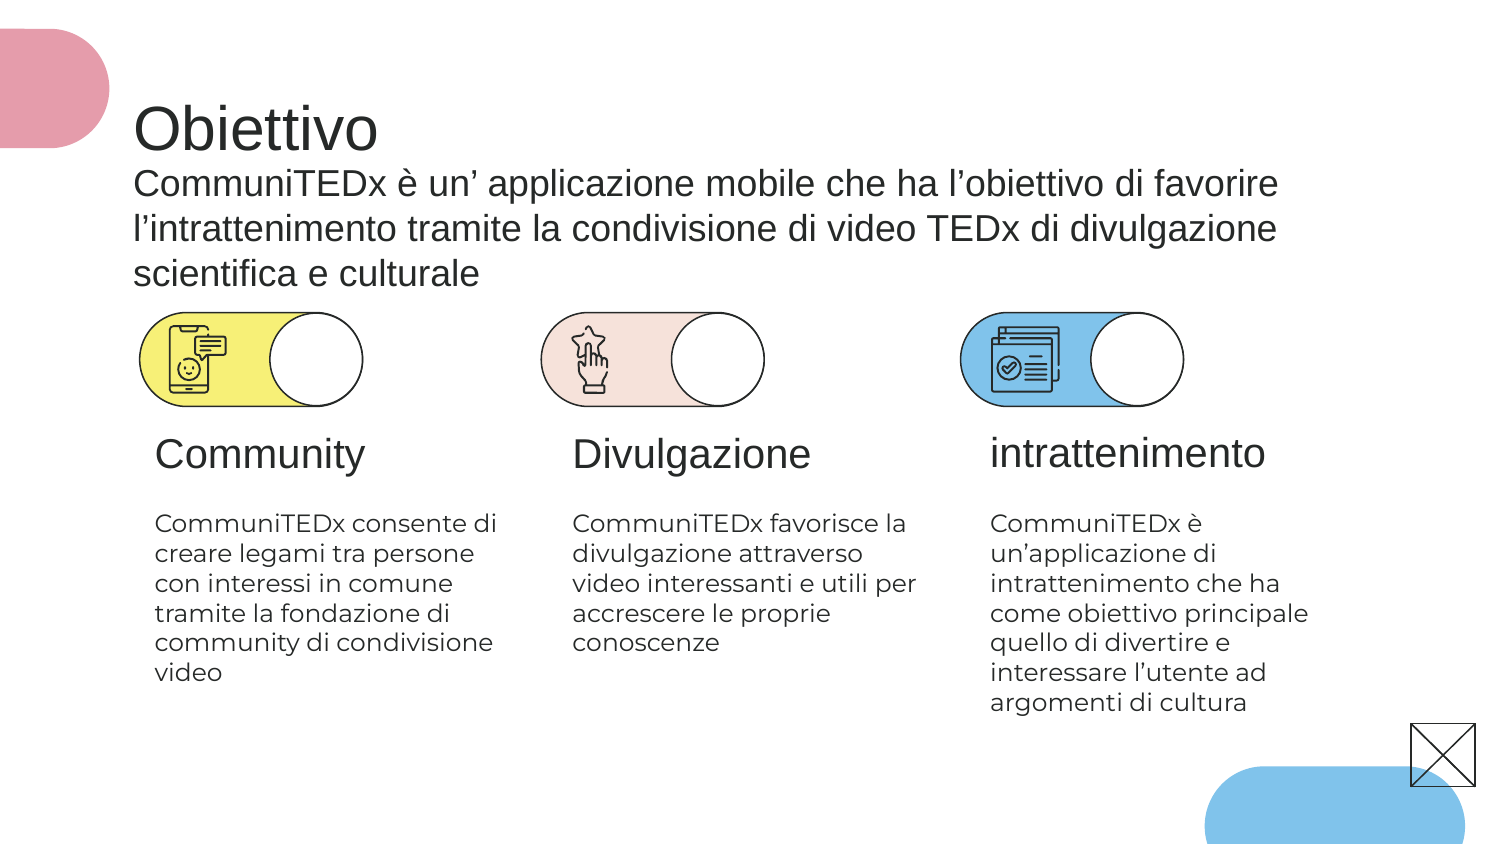

# Obiettivo
CommuniTEDx è un’ applicazione mobile che ha l’obiettivo di favorire l’intrattenimento tramite la condivisione di video TEDx di divulgazione scientifica e culturale

intrattenimento
Community
Divulgazione
CommuniTEDx consente di creare legami tra persone con interessi in comune tramite la fondazione di community di condivisione video
CommuniTEDx favorisce la divulgazione attraverso video interessanti e utili per accrescere le proprie conoscenze
CommuniTEDx è un’applicazione di intrattenimento che ha come obiettivo principale quello di divertire e interessare l’utente ad argomenti di cultura